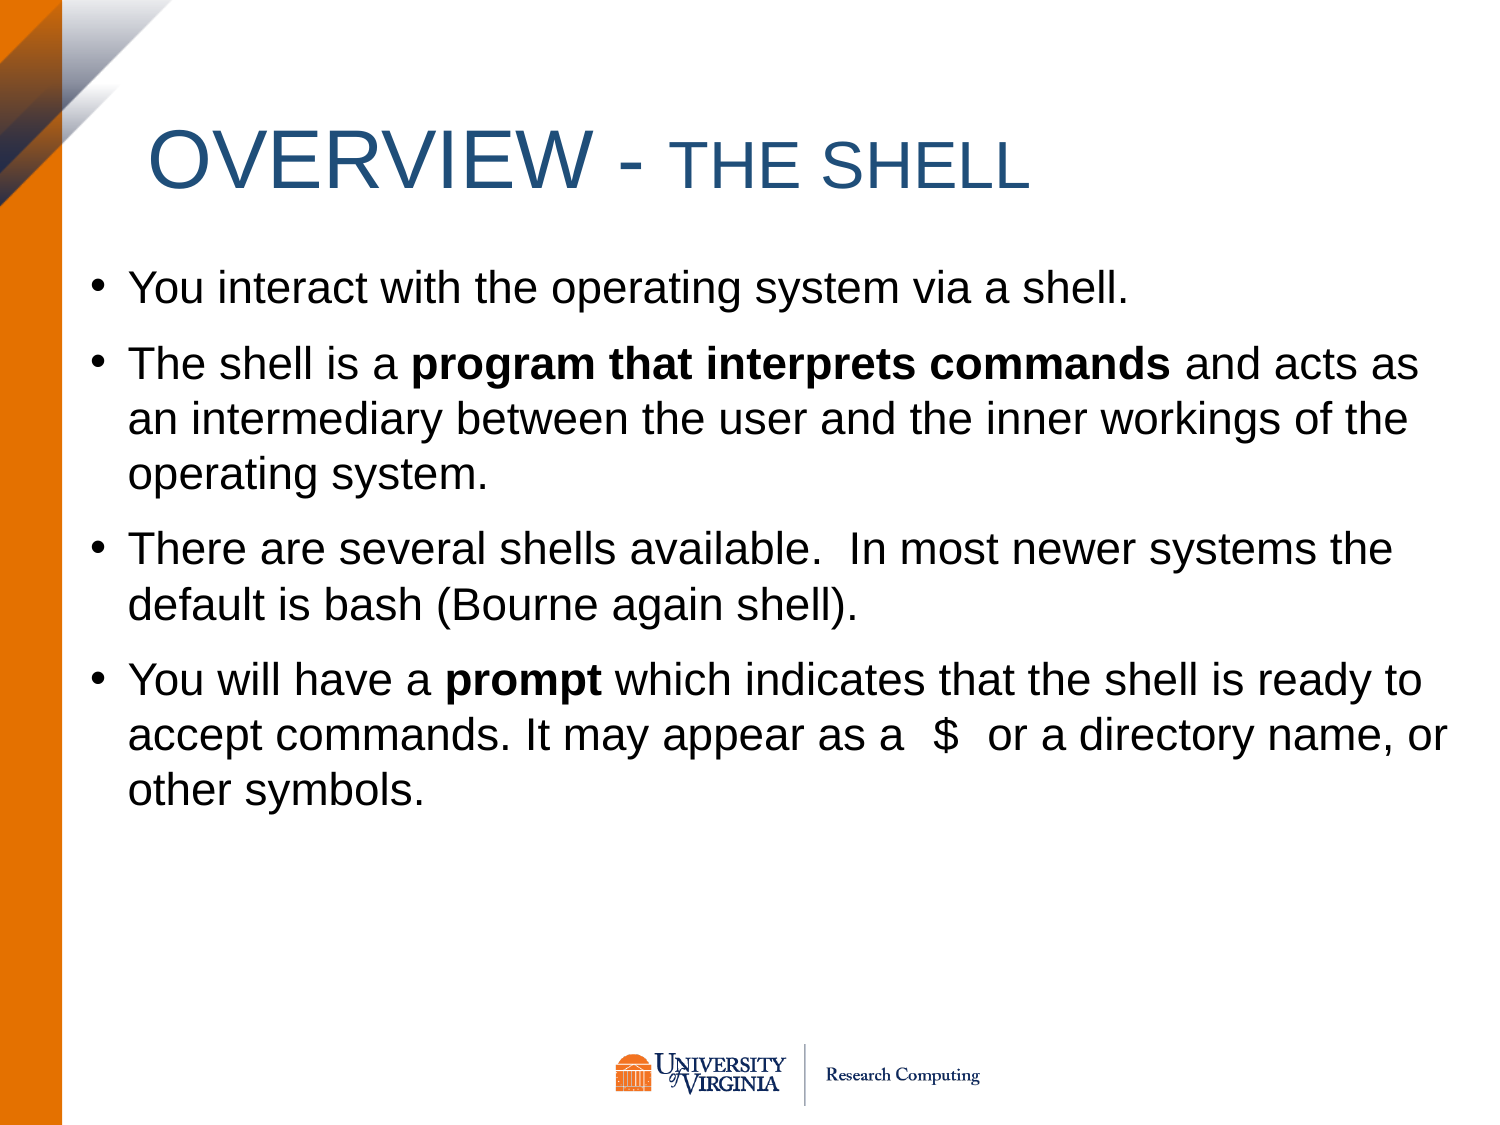

# Overview - The Shell
You interact with the operating system via a shell.
The shell is a program that interprets commands and acts as an intermediary between the user and the inner workings of the operating system.
There are several shells available.  In most newer systems the default is bash (Bourne again shell).
You will have a prompt which indicates that the shell is ready to accept commands. It may appear as a $ or a directory name, or other symbols.